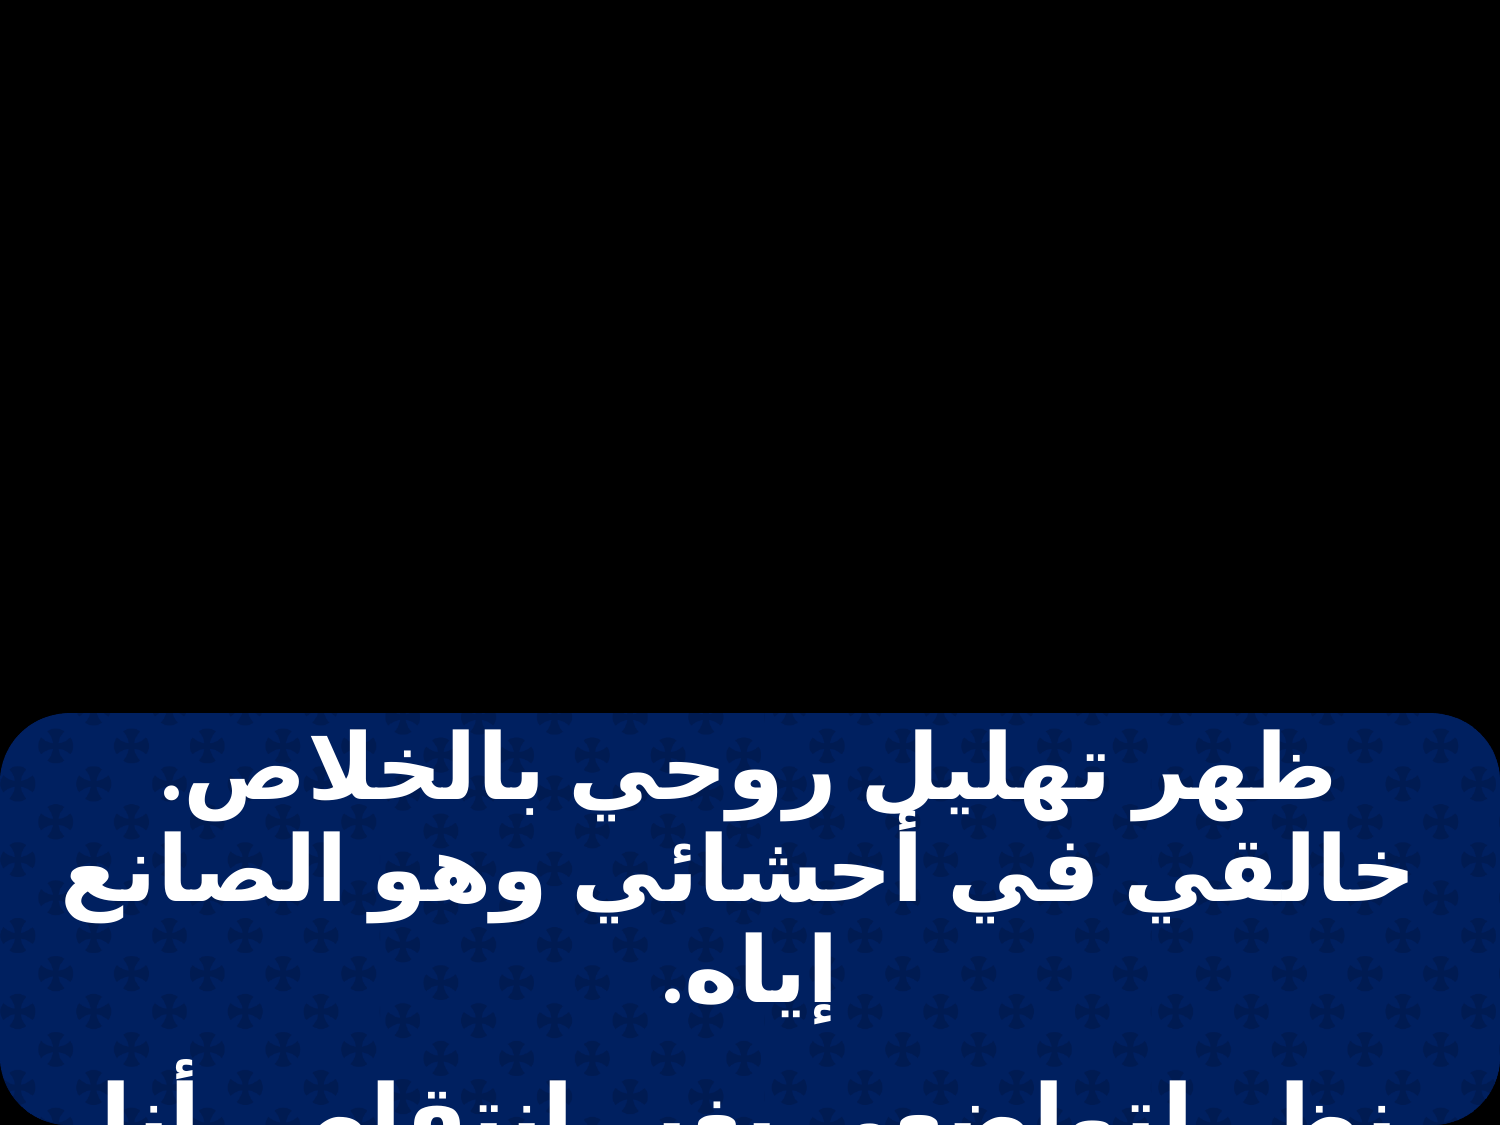

| ظهر تهليل روحي بالخلاص. خالقي في أحشائي وهو الصانع إياه. |
| --- |
|  |
| نظر لتواضعي بغير انتقاص. أنا أمته وأمه وسماه. |